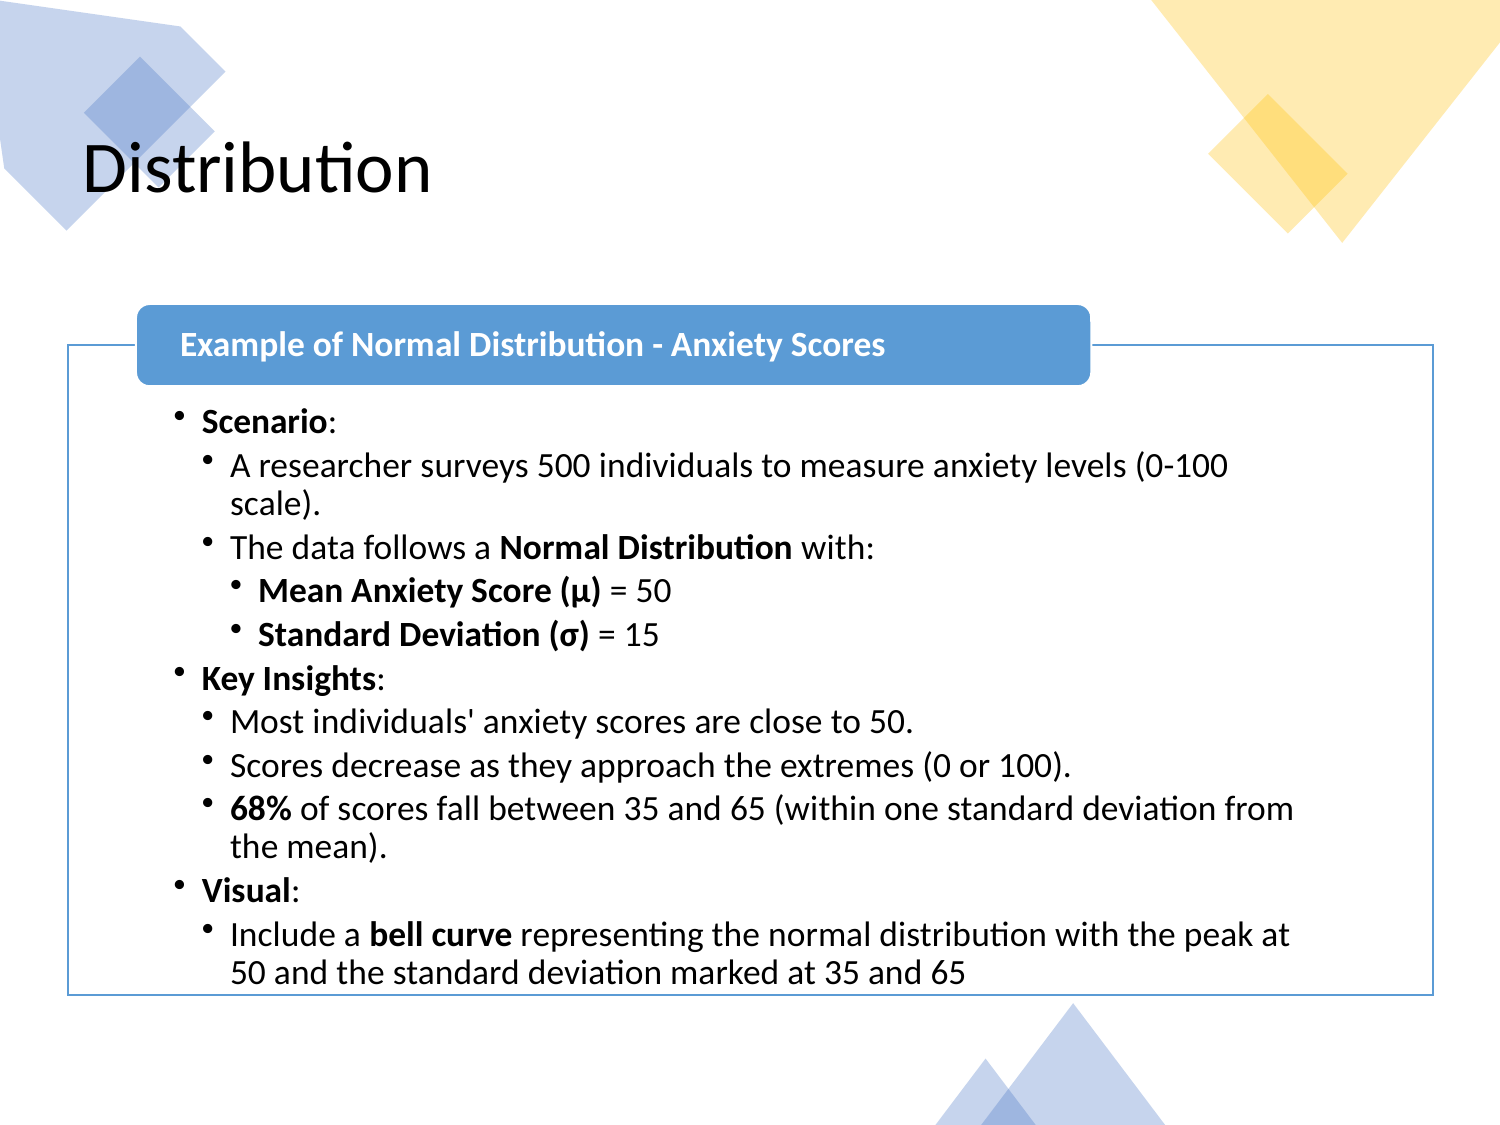

# Distribution

Scenario:
A researcher surveys 500 individuals to measure anxiety levels (0-100 scale).
The data follows a Normal Distribution with:
Mean Anxiety Score (μ) = 50
Standard Deviation (σ) = 15
Key Insights:
Most individuals' anxiety scores are close to 50.
Scores decrease as they approach the extremes (0 or 100).
68% of scores fall between 35 and 65 (within one standard deviation from the mean).
Visual:
Include a bell curve representing the normal distribution with the peak at 50 and the standard deviation marked at 35 and 65
Example of Normal Distribution - Anxiety Scores